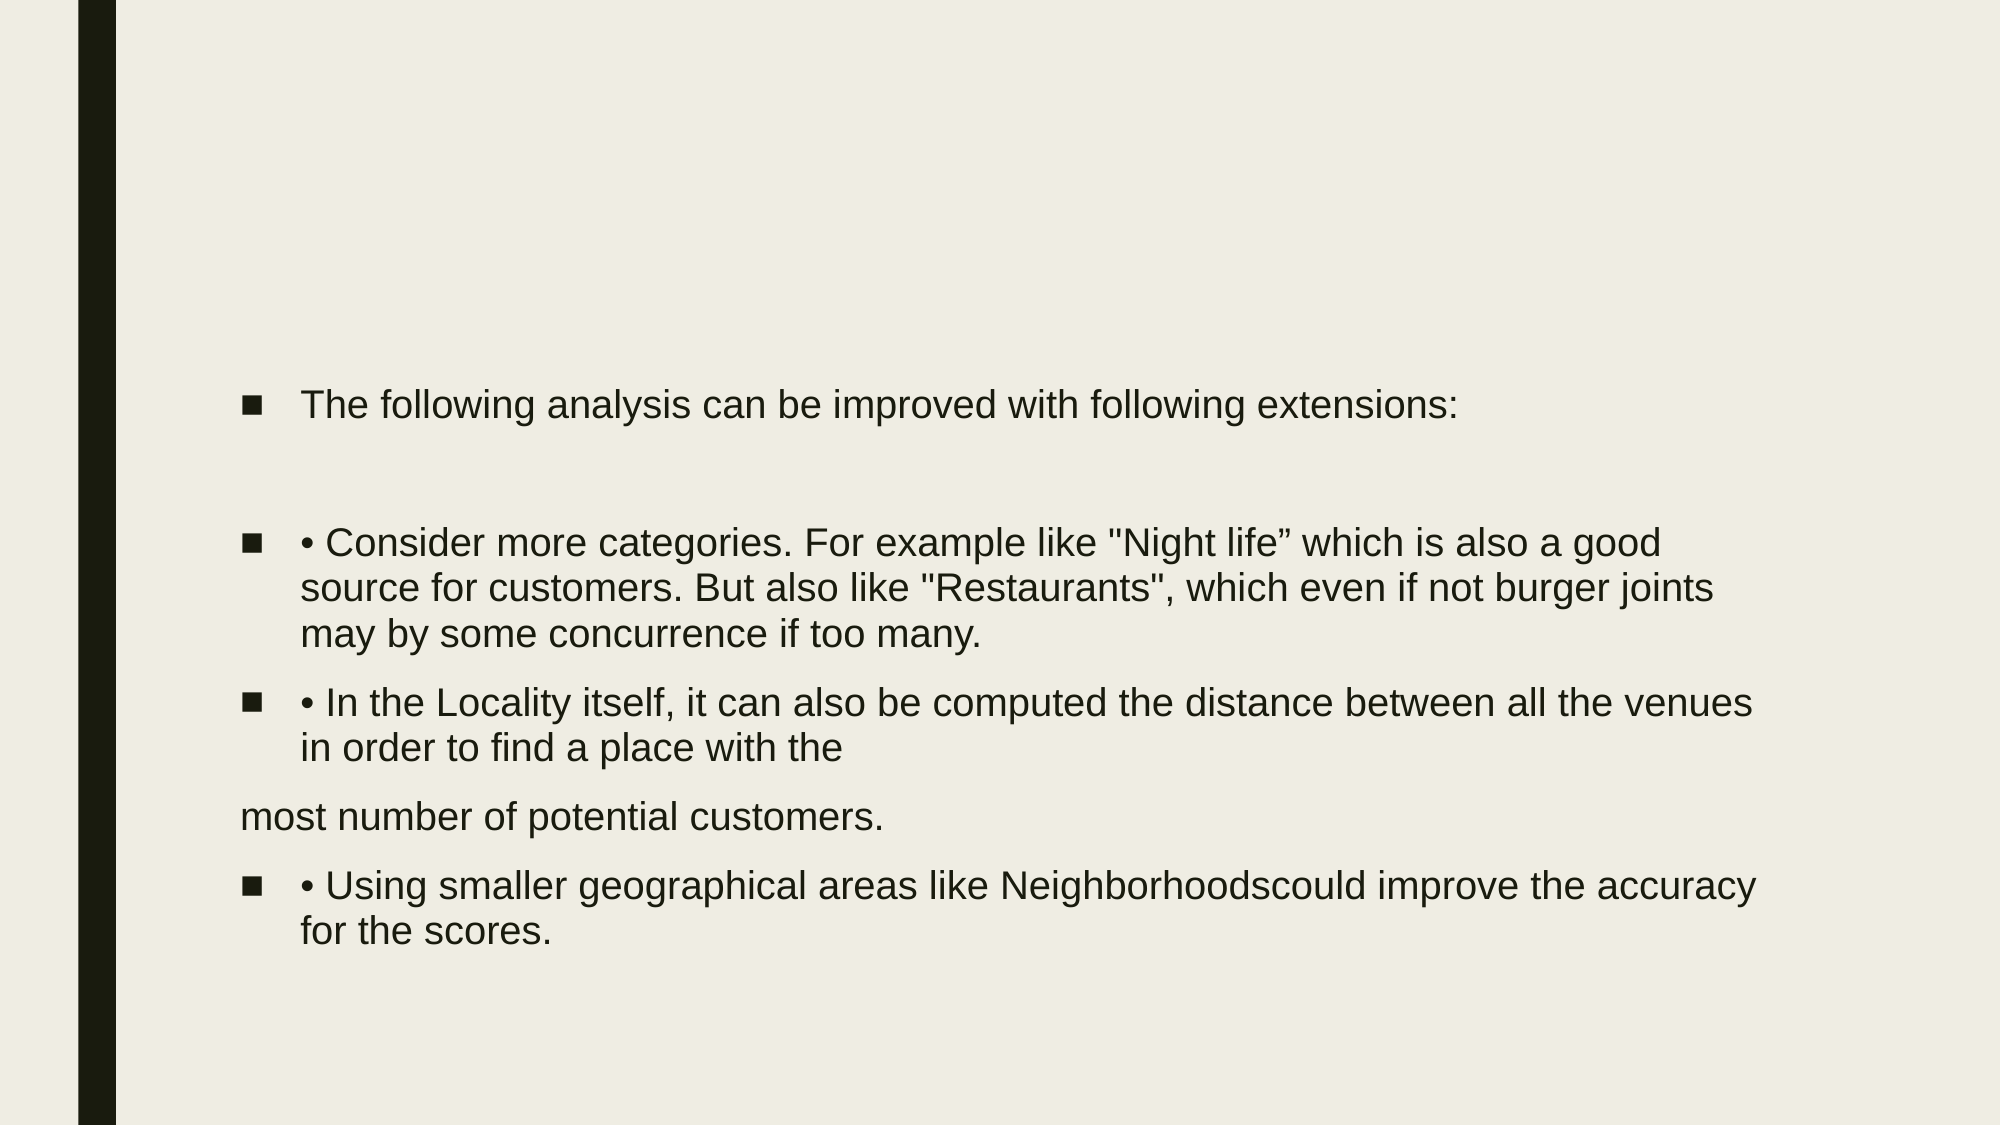

#
﻿The following analysis can be improved with following extensions:

• Consider more categories. For example like "Night life” which is also a good source for customers. But also like "Restaurants", which even if not burger joints may by some concurrence if too many.
• In the Locality itself, it can also be computed the distance between all the venues in order to find a place with the
most number of potential customers.
• Using smaller geographical areas like Neighborhoodscould improve the accuracy for the scores.